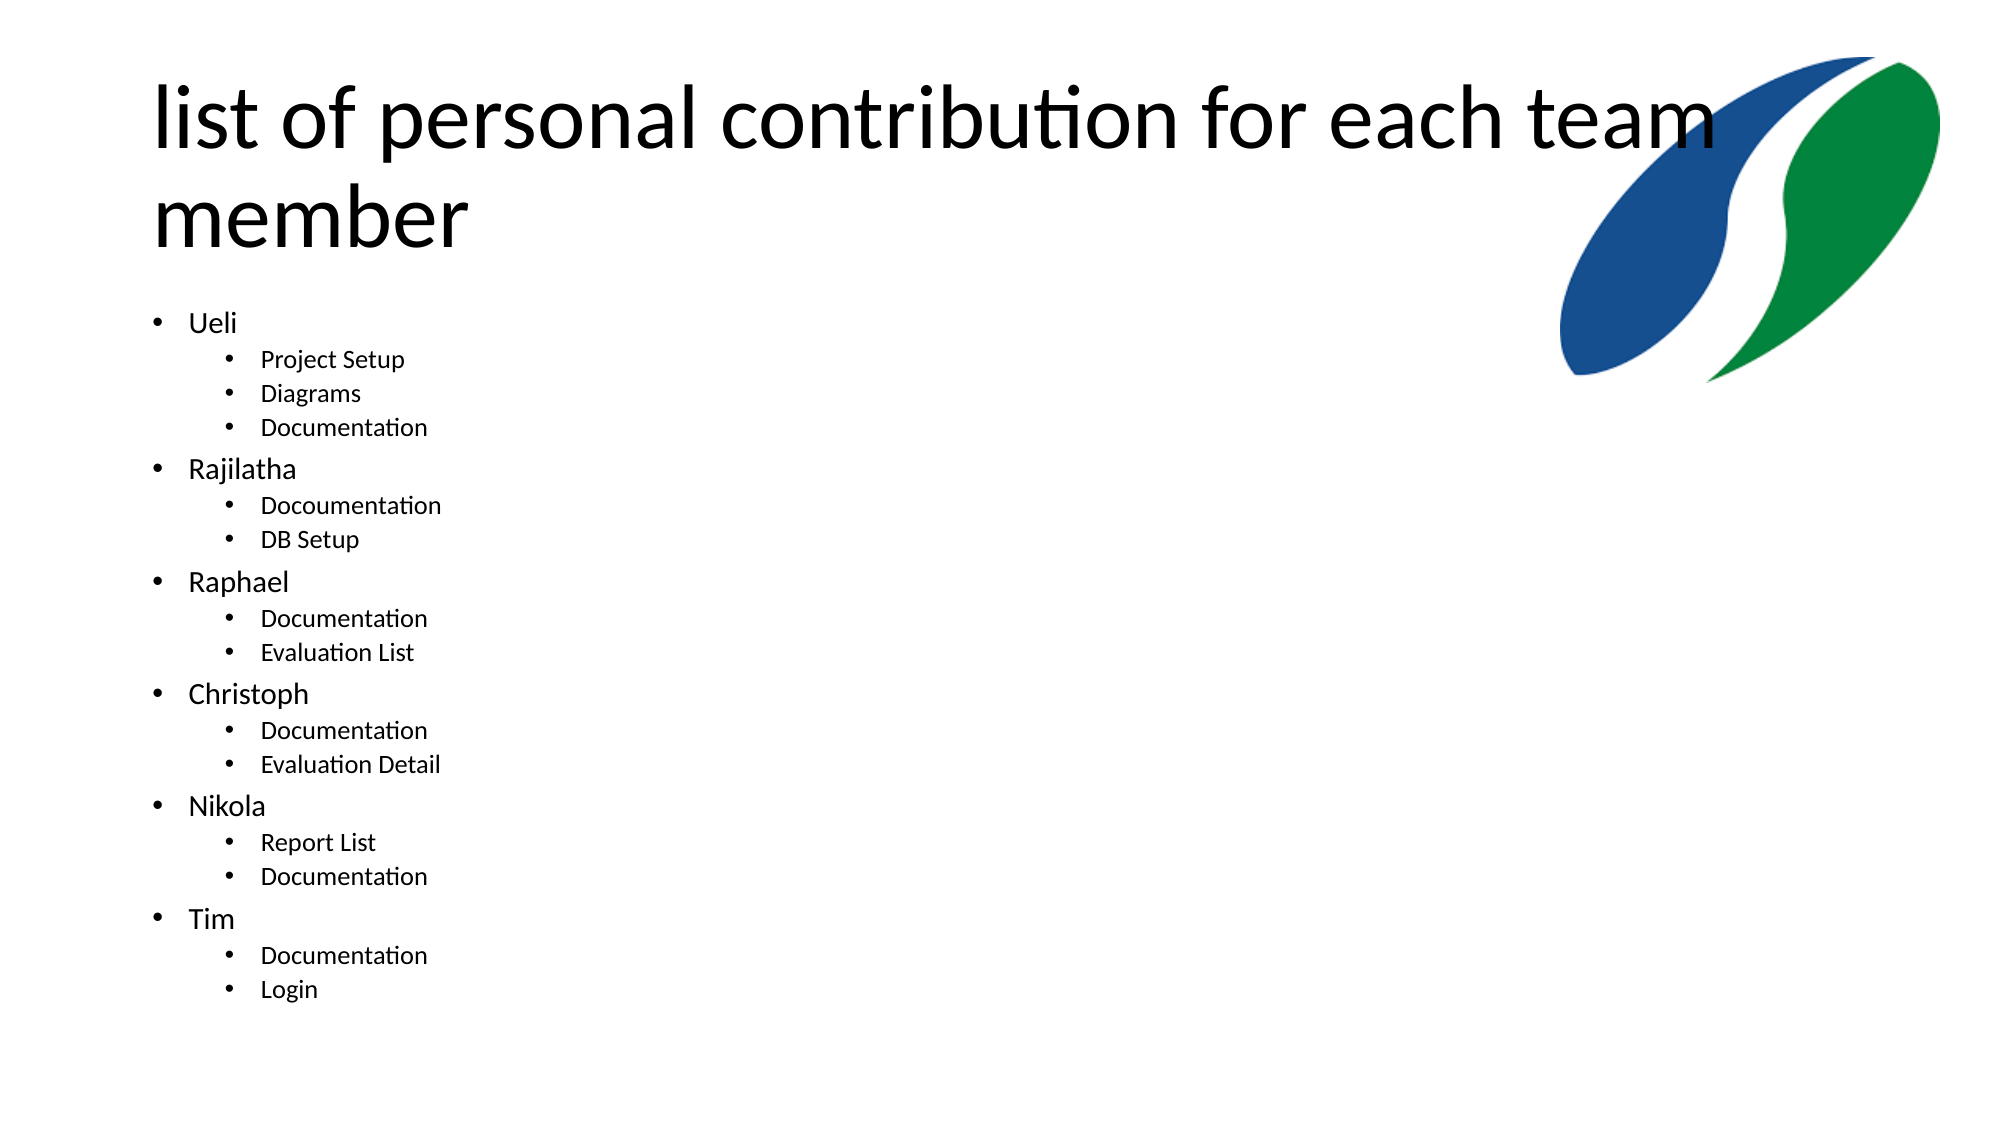

# list of personal contribution for each team member
Ueli
Project Setup
Diagrams
Documentation
Rajilatha
Docoumentation
DB Setup
Raphael
Documentation
Evaluation List
Christoph
Documentation
Evaluation Detail
Nikola
Report List
Documentation
Tim
Documentation
Login